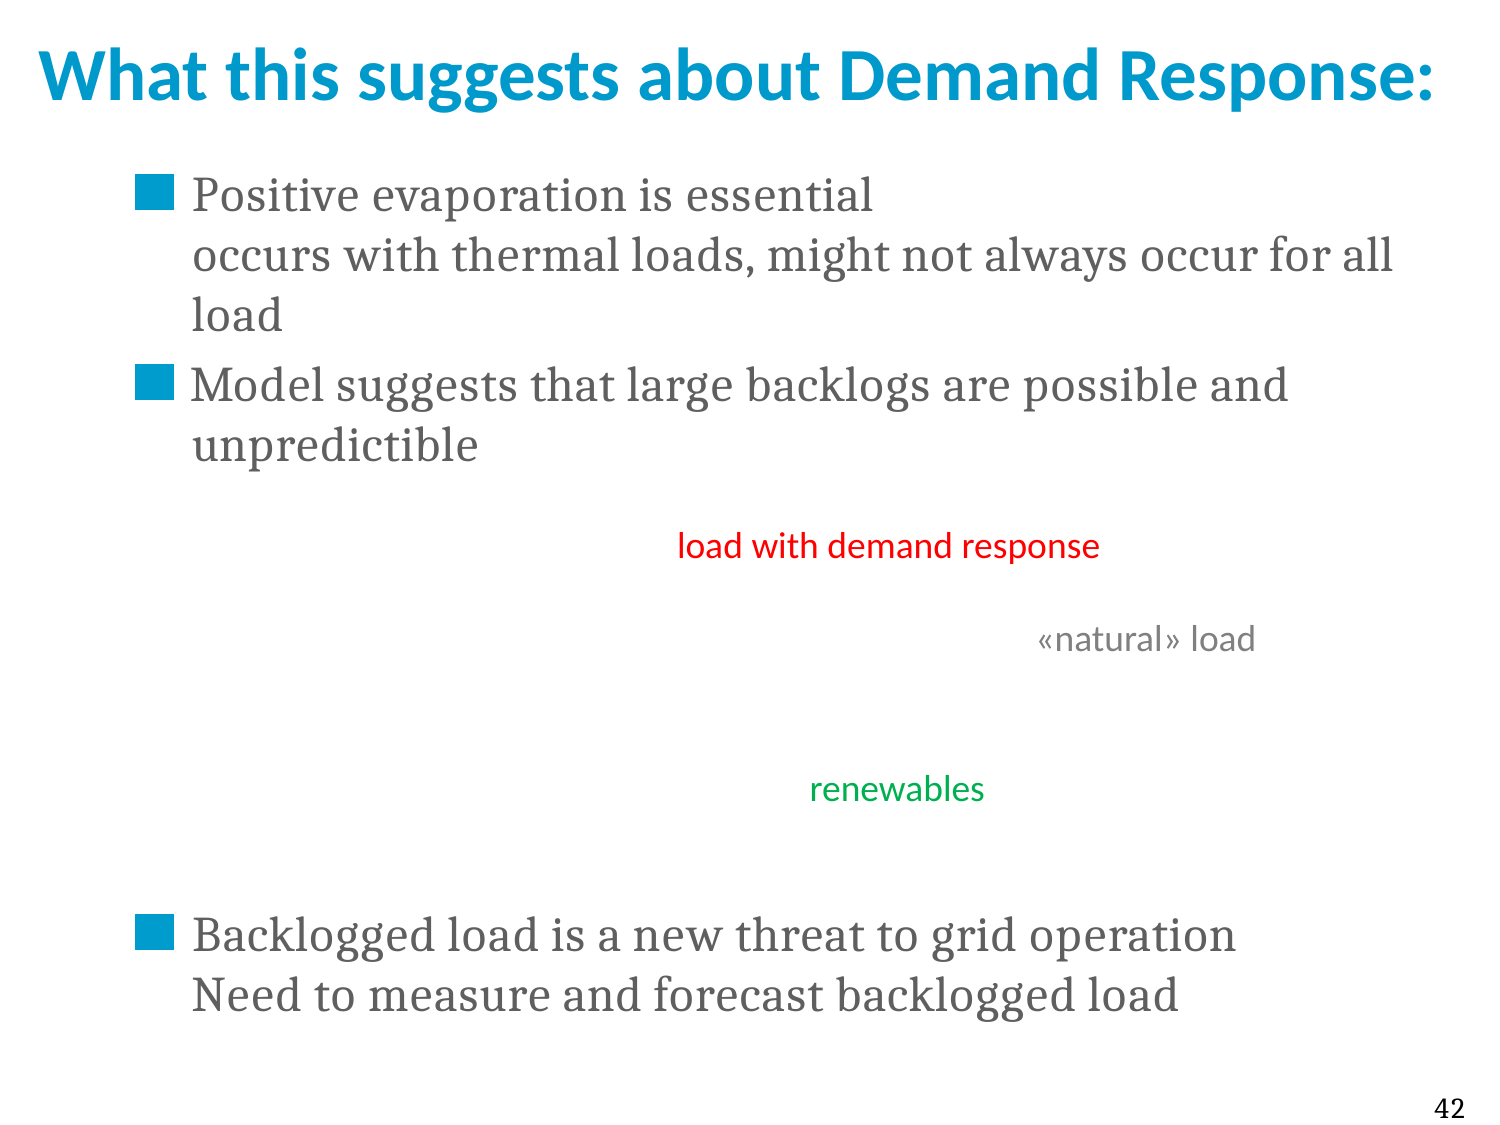

# What this suggests about Demand Response:
Positive evaporation is essential
occurs with thermal loads, might not always occur for all load
Model suggests that large backlogs are possible and unpredictible
Backlogged load is a new threat to grid operation
Need to measure and forecast backlogged load
load with demand response
«natural» load
renewables
42